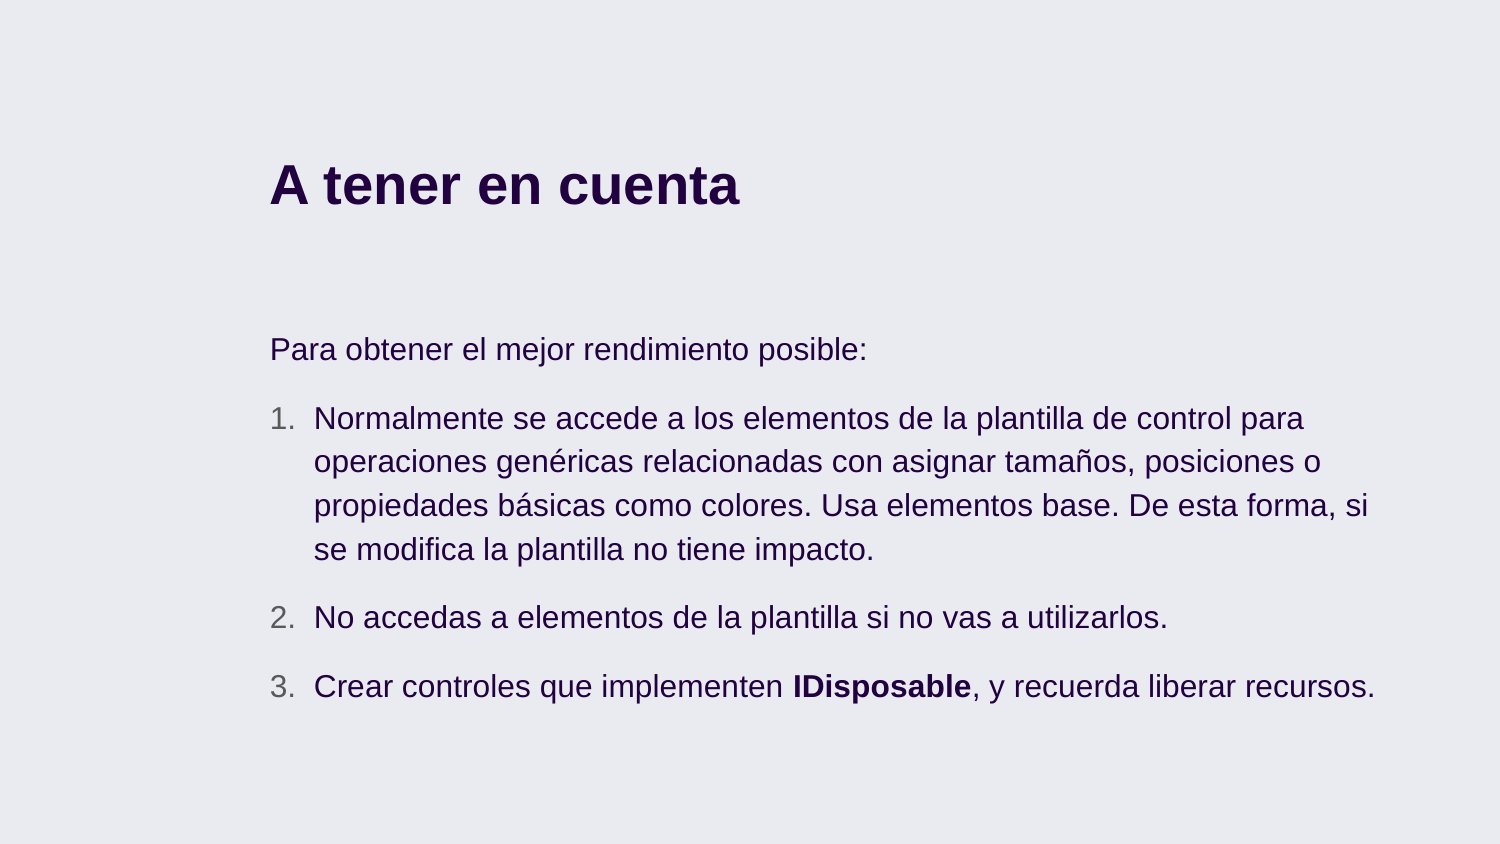

# A tener en cuenta
Para obtener el mejor rendimiento posible:
Normalmente se accede a los elementos de la plantilla de control para operaciones genéricas relacionadas con asignar tamaños, posiciones o propiedades básicas como colores. Usa elementos base. De esta forma, si se modifica la plantilla no tiene impacto.
No accedas a elementos de la plantilla si no vas a utilizarlos.
Crear controles que implementen IDisposable, y recuerda liberar recursos.